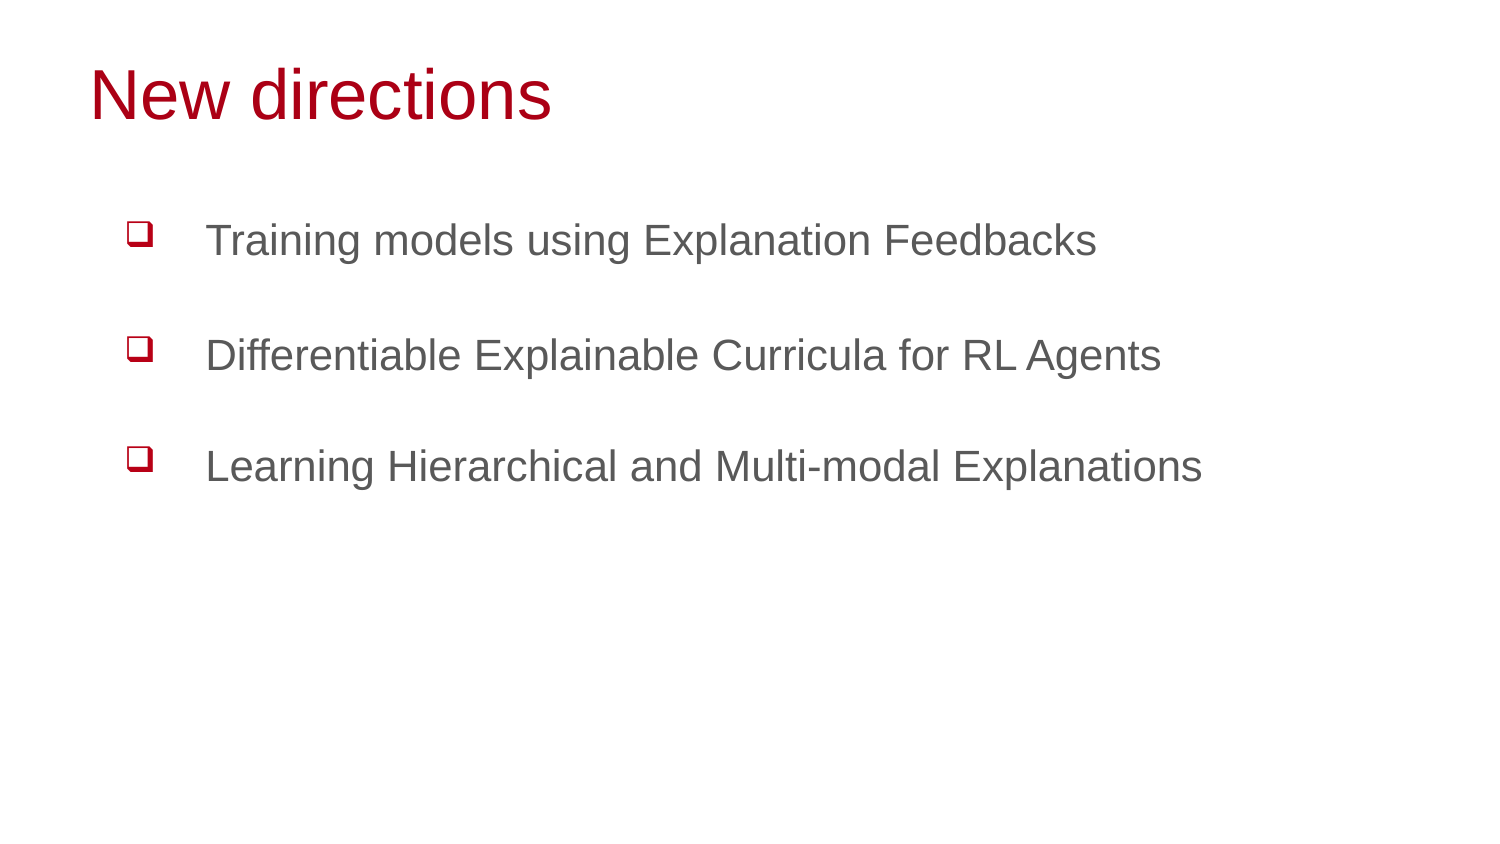

New directions
    Training models using Explanation Feedbacks
    Differentiable Explainable Curricula for RL Agents
    Learning Hierarchical and Multi-modal Explanations